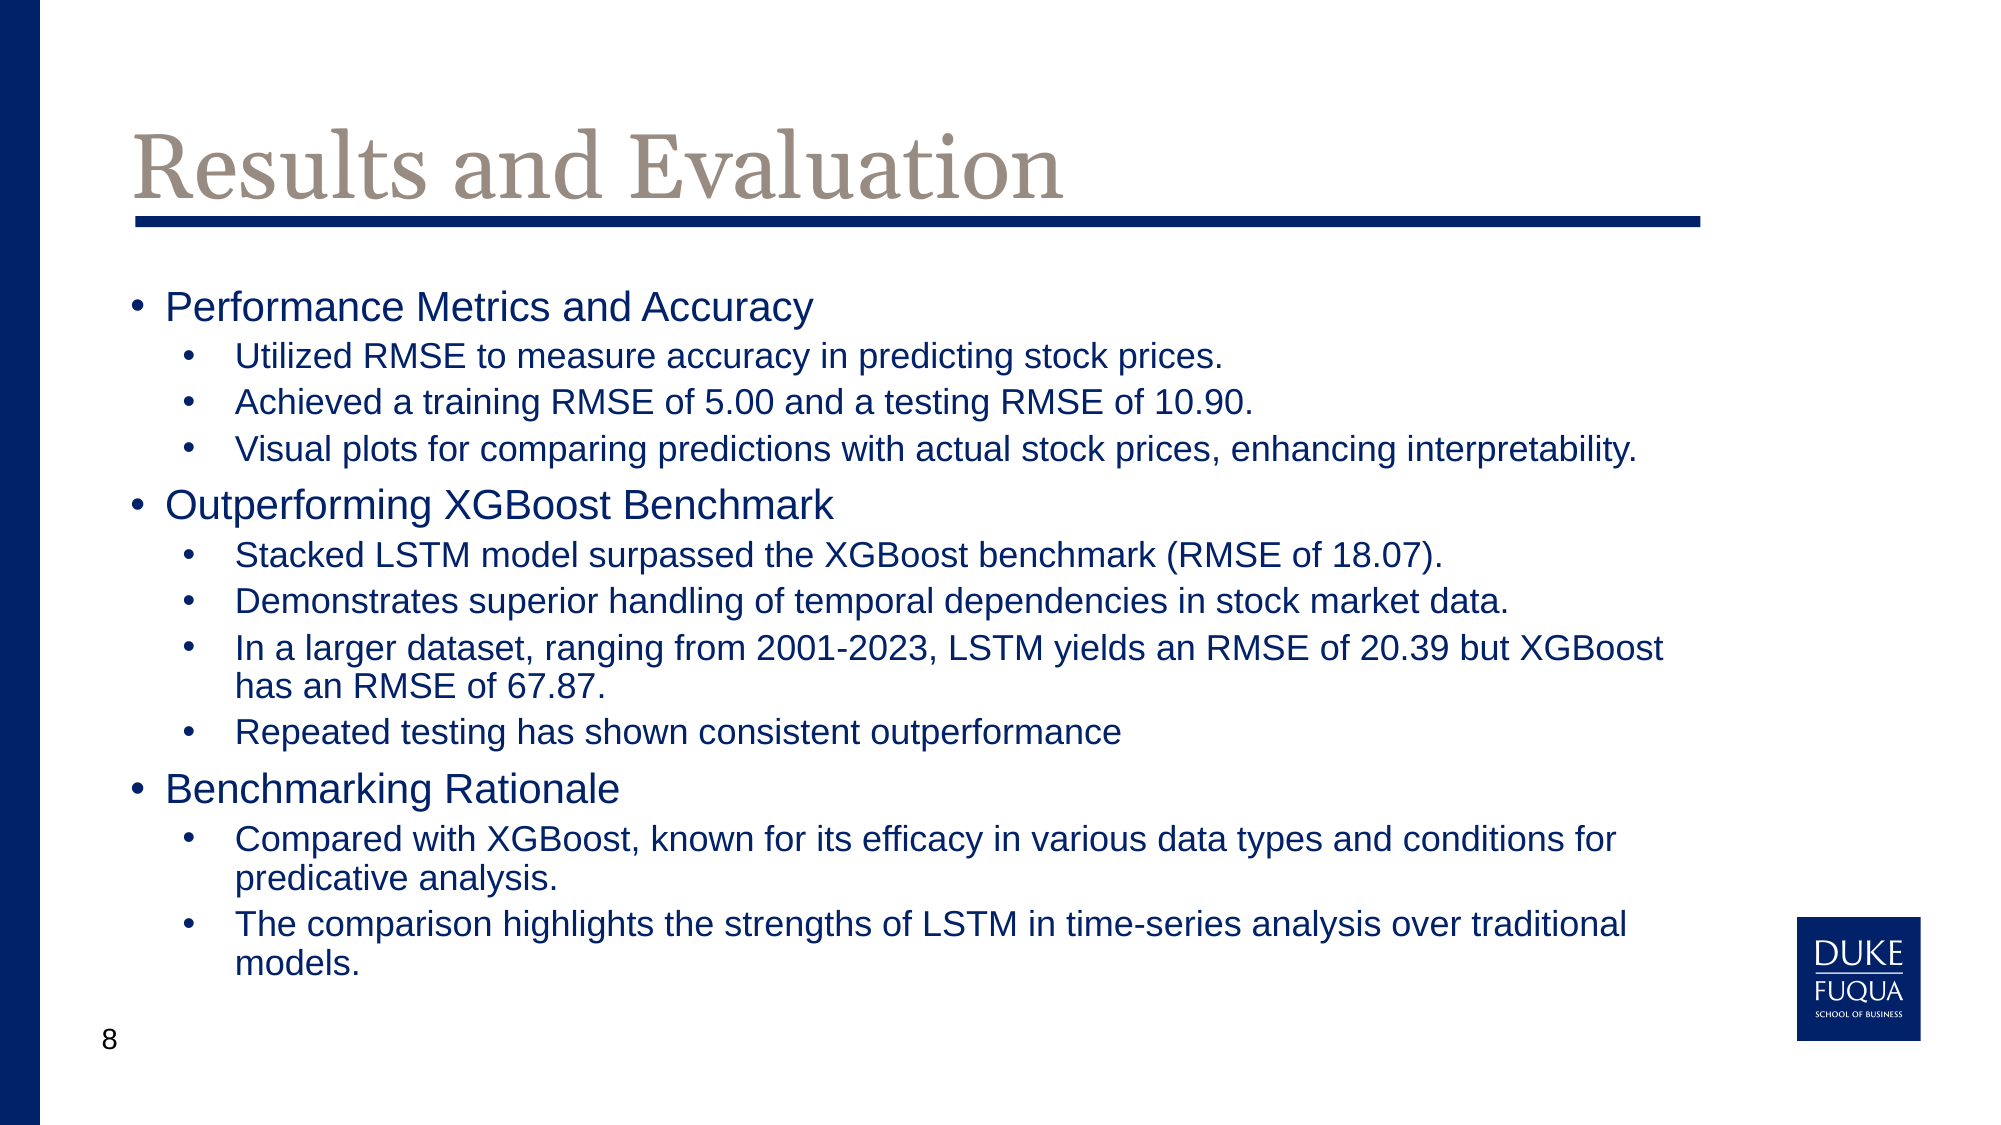

# Results and Evaluation
Performance Metrics and Accuracy
Utilized RMSE to measure accuracy in predicting stock prices.
Achieved a training RMSE of 5.00 and a testing RMSE of 10.90.
Visual plots for comparing predictions with actual stock prices, enhancing interpretability.
Outperforming XGBoost Benchmark
Stacked LSTM model surpassed the XGBoost benchmark (RMSE of 18.07).
Demonstrates superior handling of temporal dependencies in stock market data.
In a larger dataset, ranging from 2001-2023, LSTM yields an RMSE of 20.39 but XGBoost has an RMSE of 67.87.
Repeated testing has shown consistent outperformance
Benchmarking Rationale
Compared with XGBoost, known for its efficacy in various data types and conditions for predicative analysis.
The comparison highlights the strengths of LSTM in time-series analysis over traditional models.